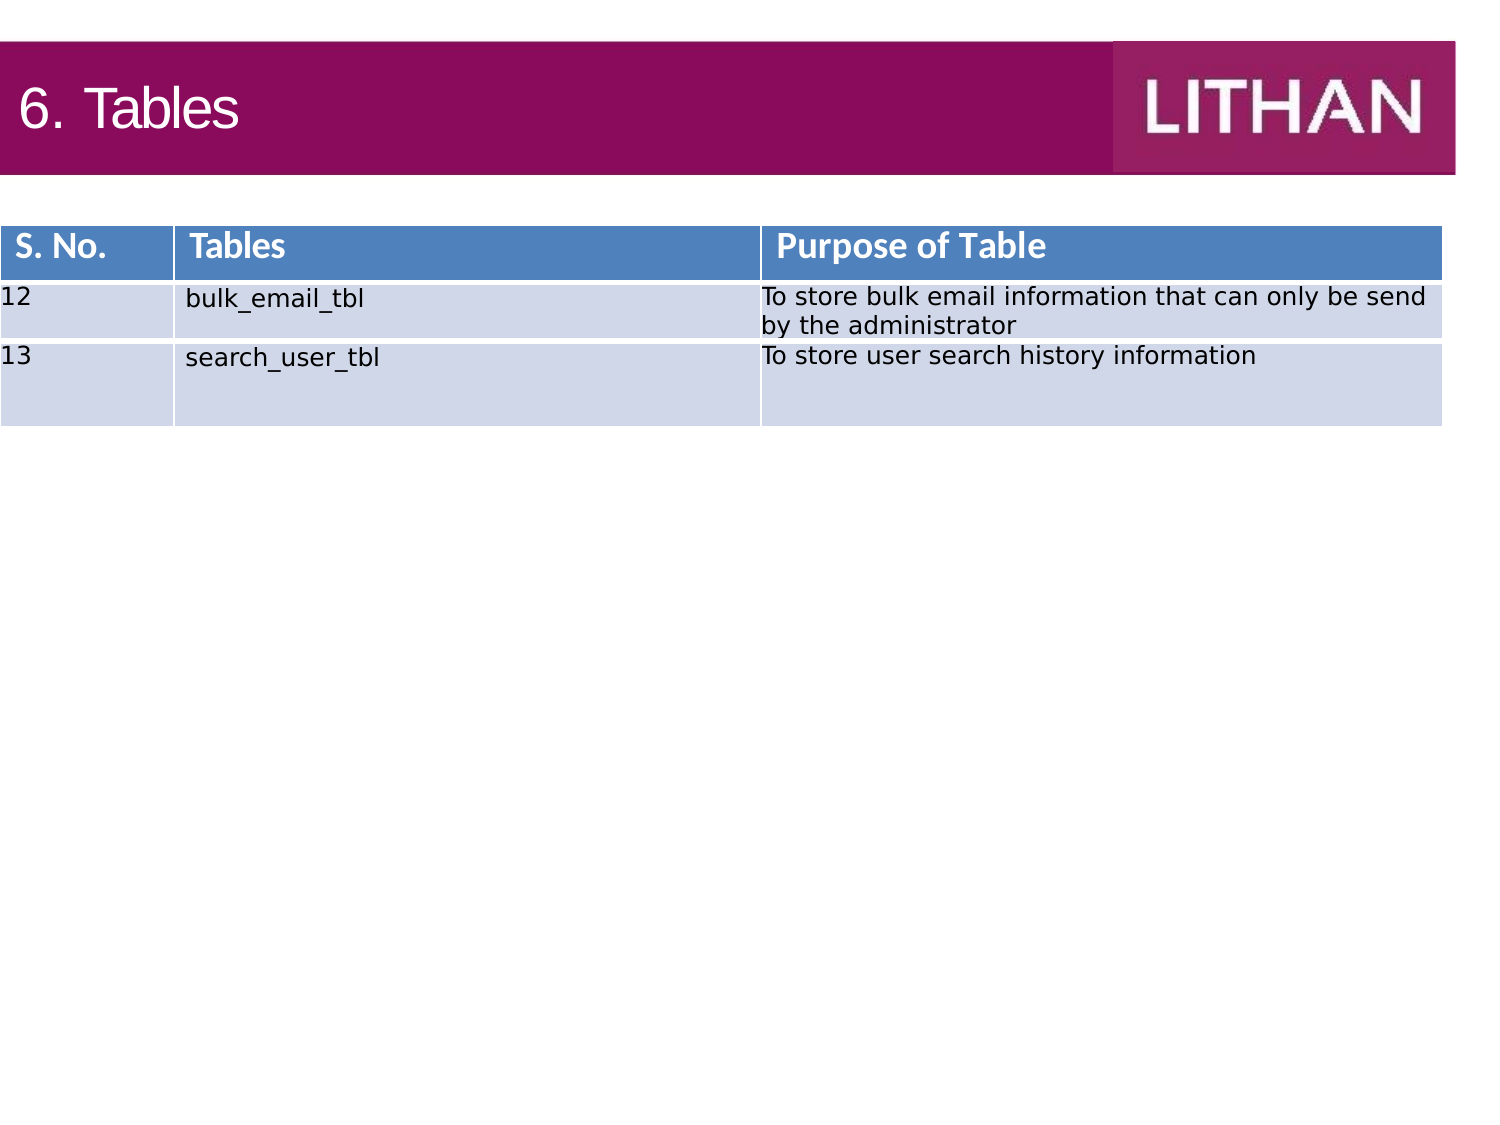

# 6. Tables
| S. No. | Tables | Purpose of Table |
| --- | --- | --- |
| 12 | bulk\_email\_tbl | To store bulk email information that can only be send by the administrator |
| 13 | search\_user\_tbl | To store user search history information |